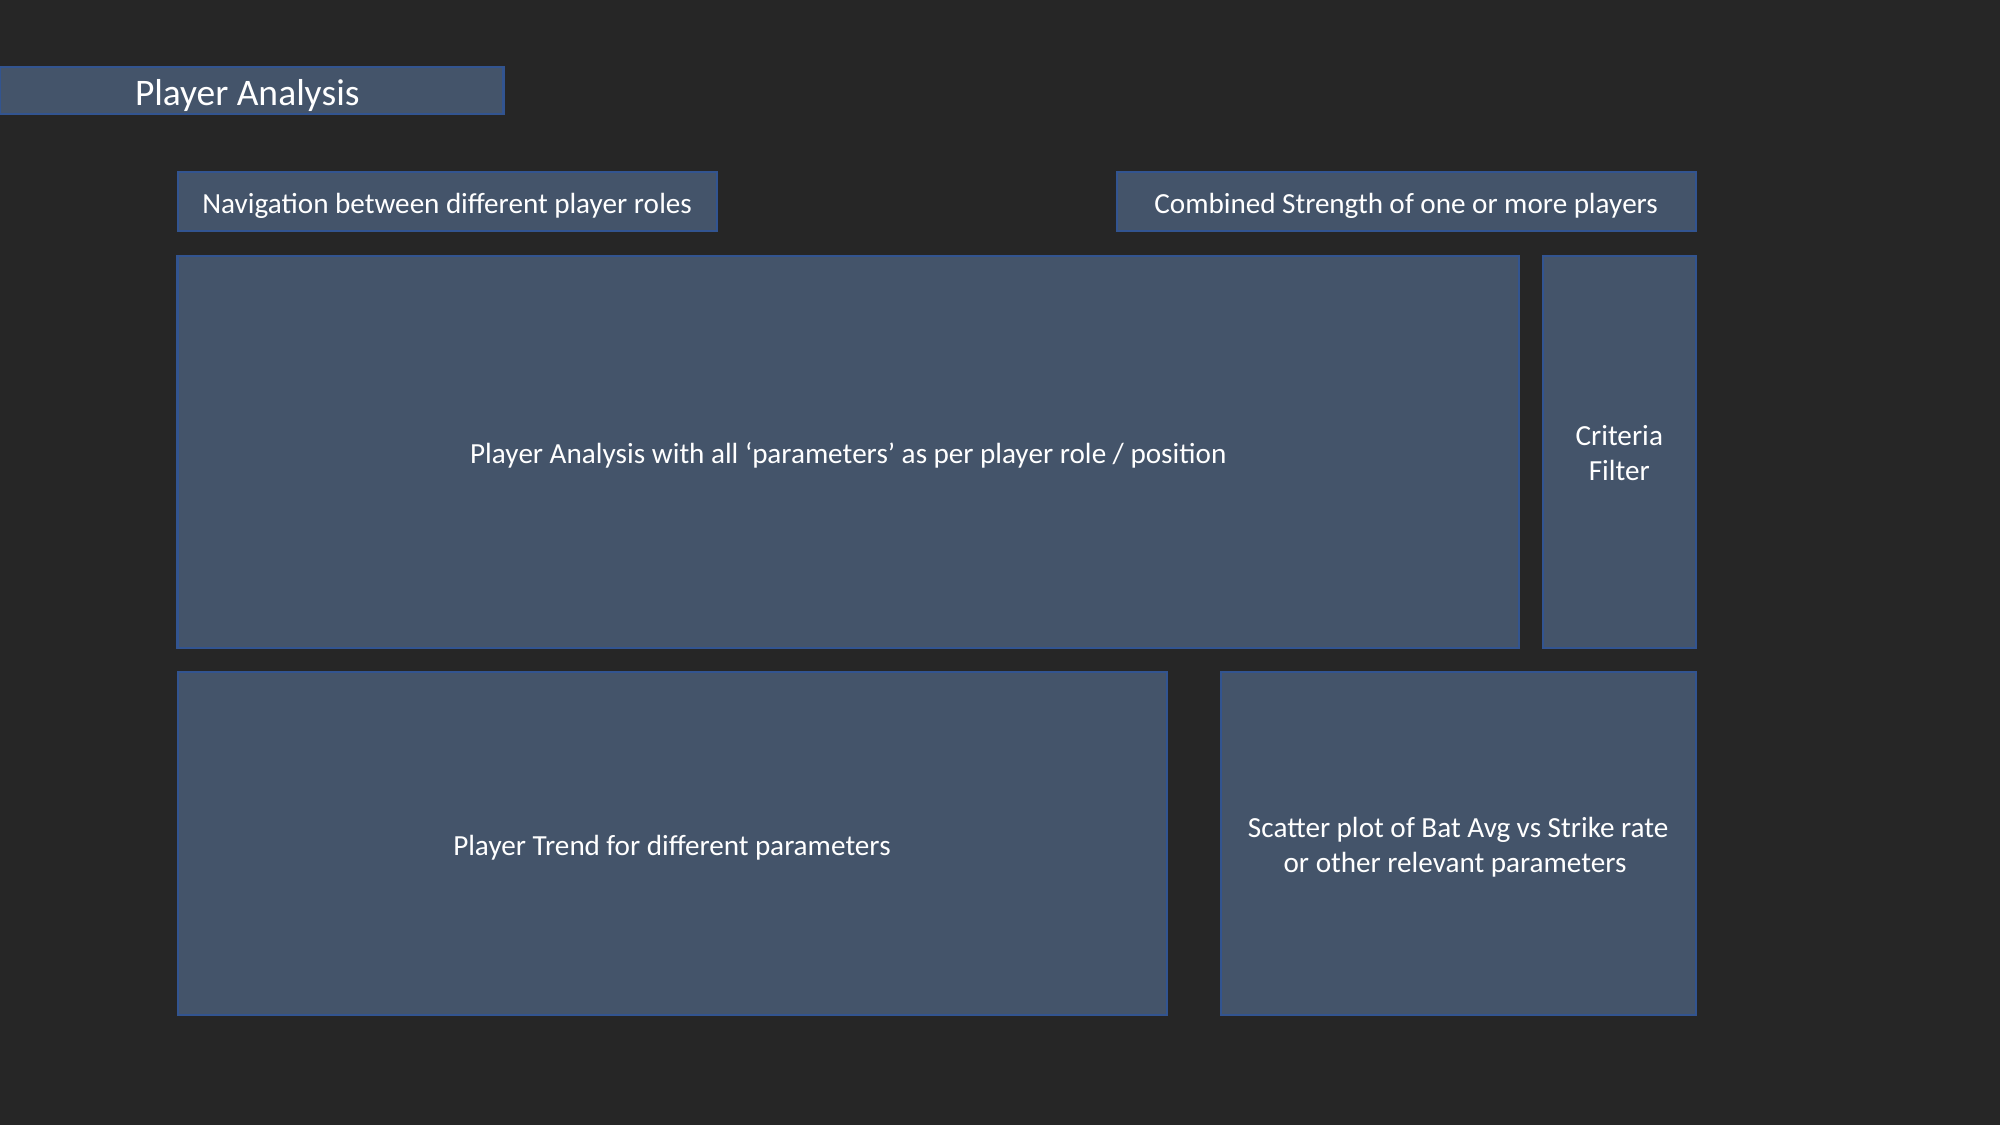

Player Analysis
Navigation between different player roles
Combined Strength of one or more players
Player Analysis with all ‘parameters’ as per player role / position
Criteria Filter
Player Trend for different parameters
Scatter plot of Bat Avg vs Strike rate or other relevant parameters